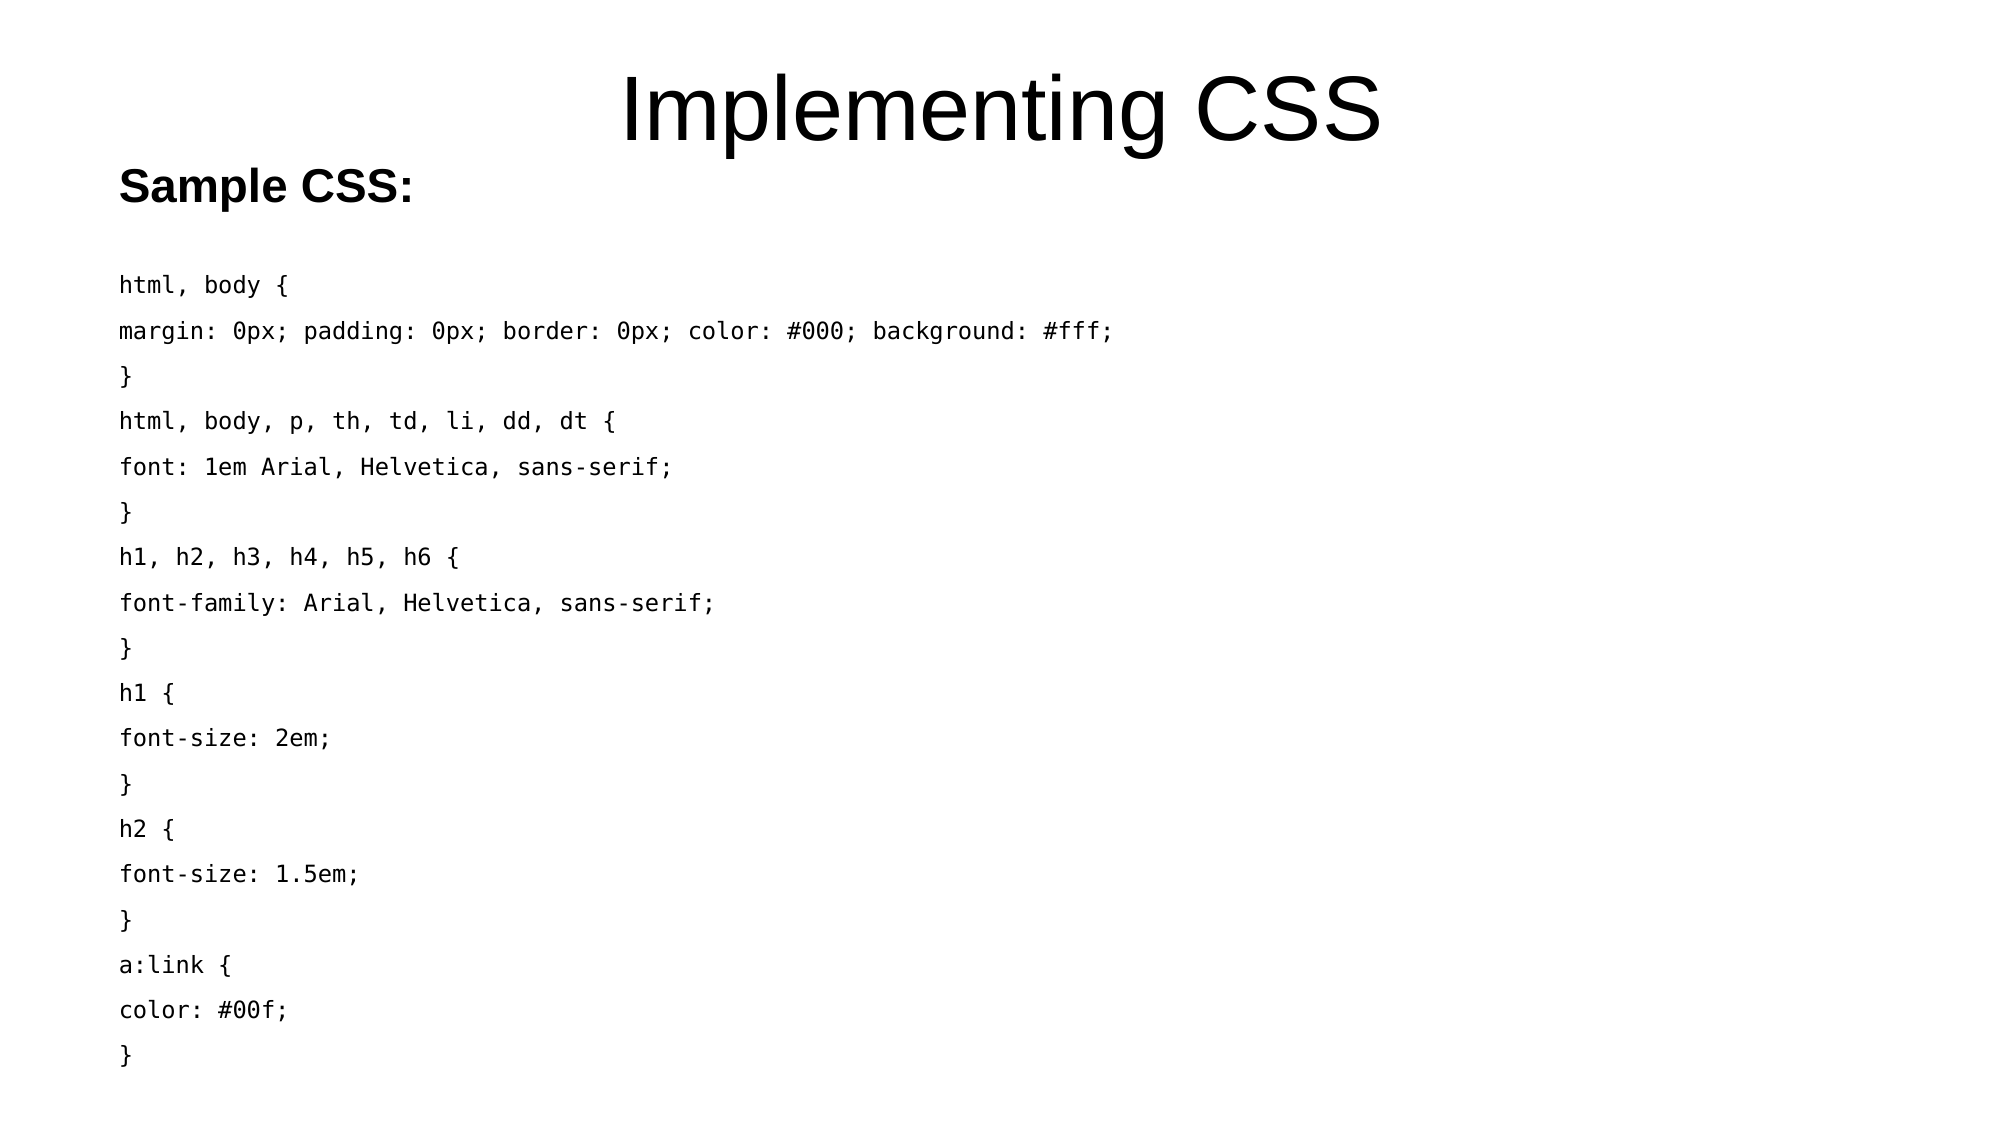

# Implementing CSS
Sample CSS:
html, body {
margin: 0px; padding: 0px; border: 0px; color: #000; background: #fff;
}
html, body, p, th, td, li, dd, dt {
font: 1em Arial, Helvetica, sans-serif;
}
h1, h2, h3, h4, h5, h6 {
font-family: Arial, Helvetica, sans-serif;
}
h1 {
font-size: 2em;
}
h2 {
font-size: 1.5em;
}
a:link {
color: #00f;
}